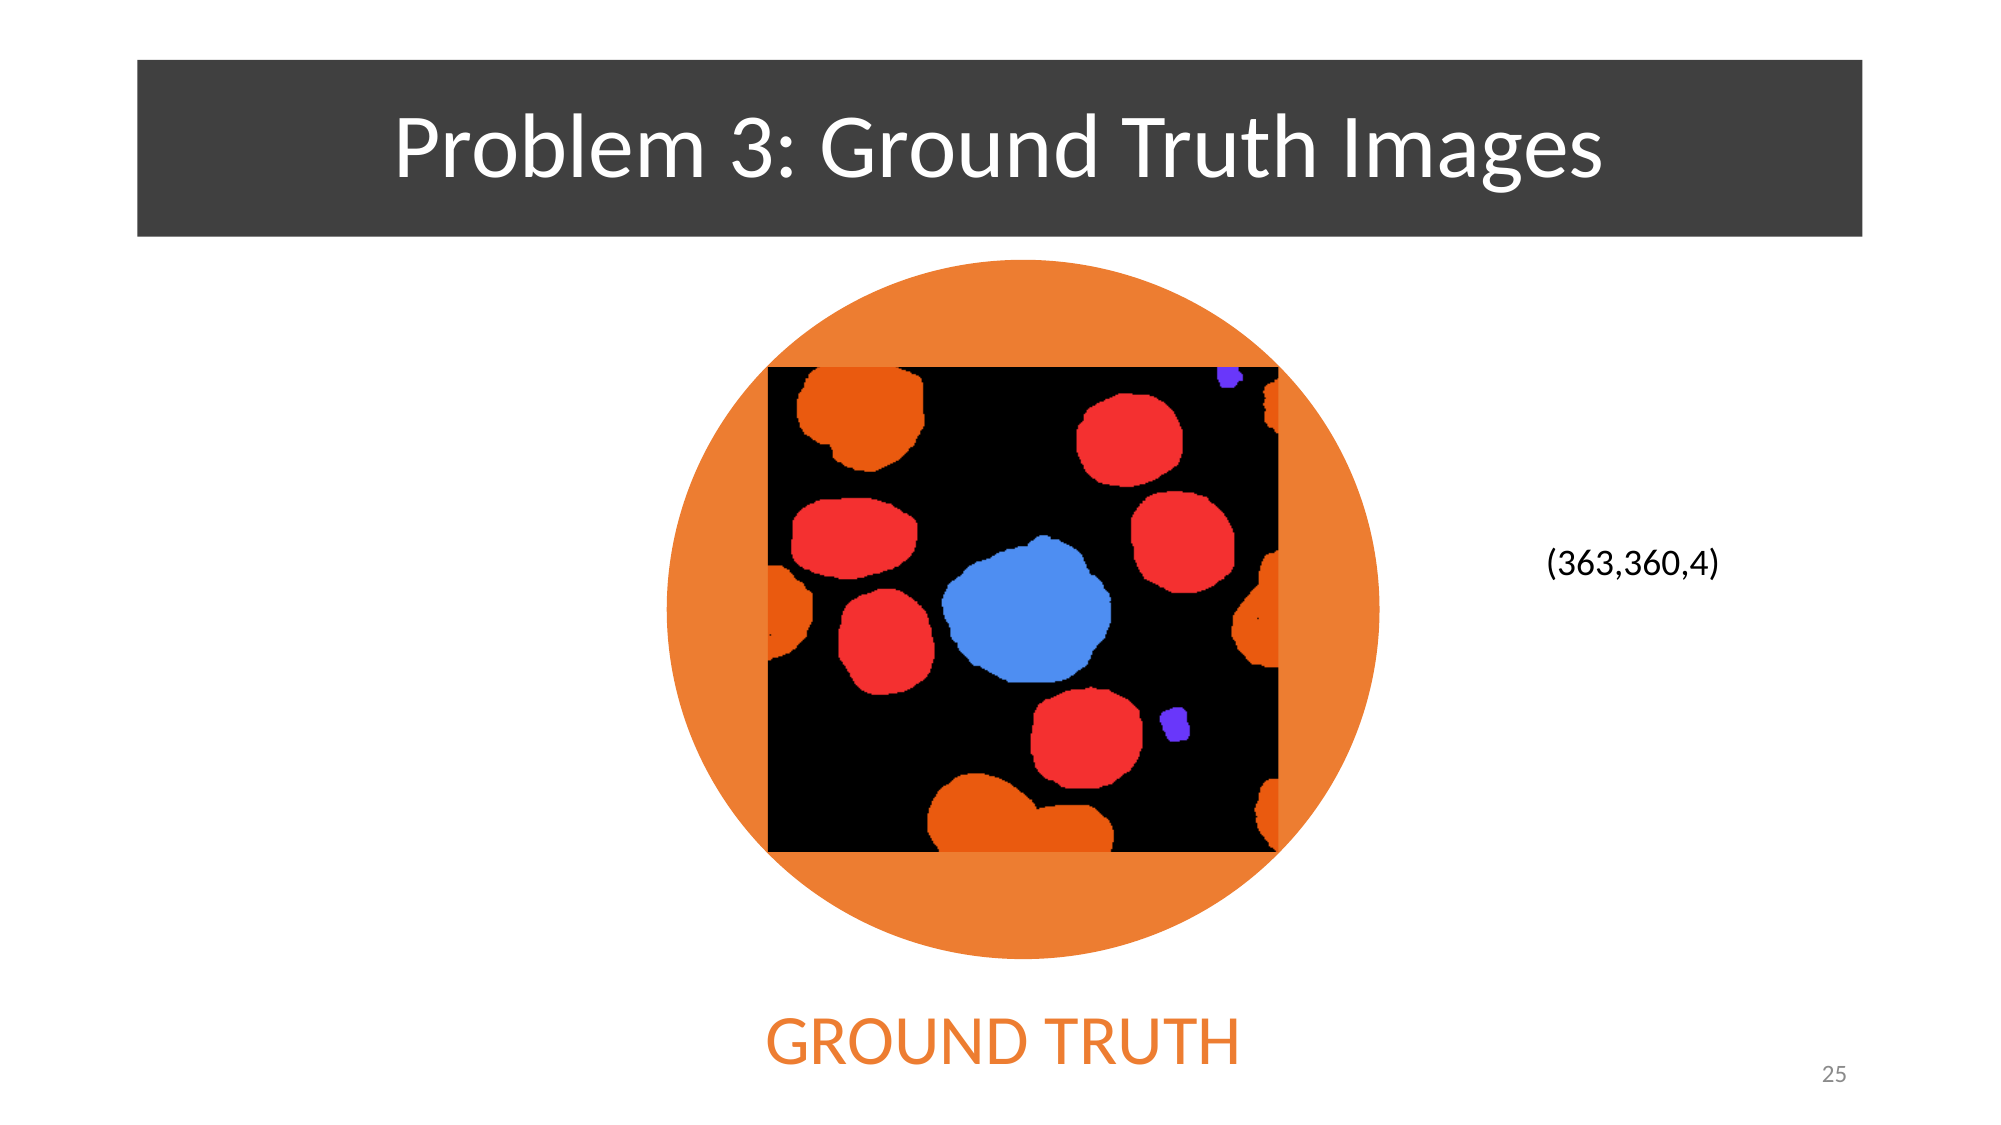

# Problem 3: Ground Truth Images

Ground truth
(363,360,4)
25